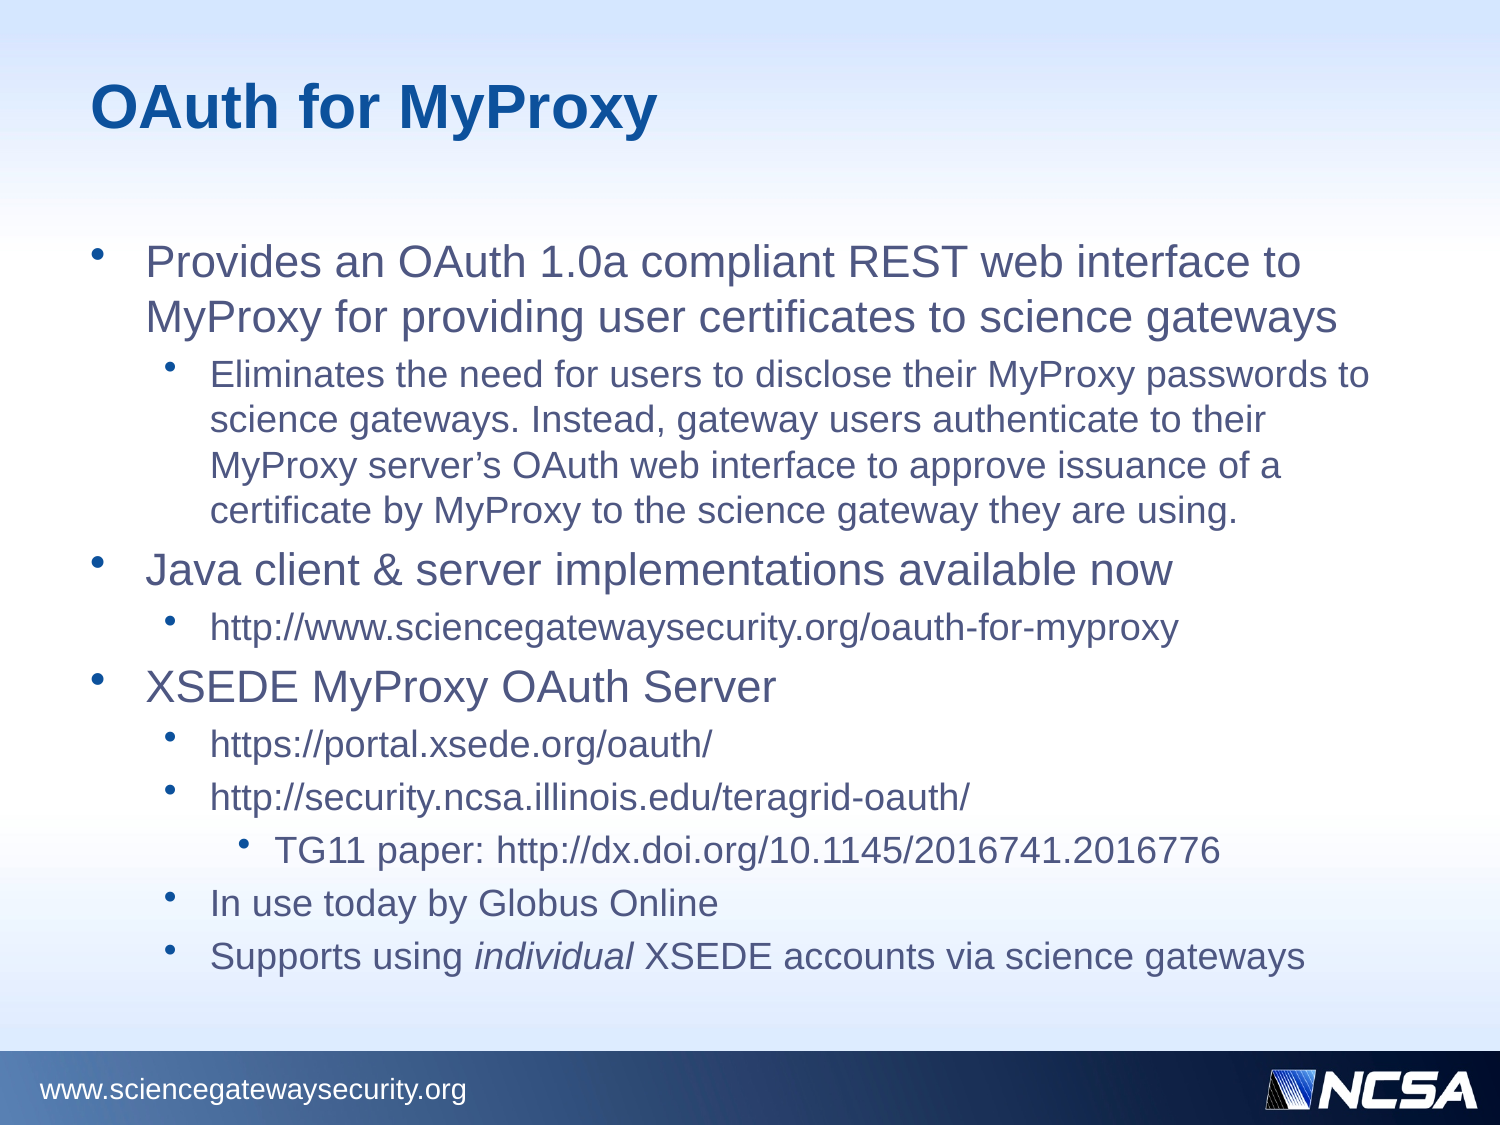

# OAuth for MyProxy
Provides an OAuth 1.0a compliant REST web interface to MyProxy for providing user certificates to science gateways
Eliminates the need for users to disclose their MyProxy passwords to science gateways. Instead, gateway users authenticate to their MyProxy server’s OAuth web interface to approve issuance of a certificate by MyProxy to the science gateway they are using.
Java client & server implementations available now
http://www.sciencegatewaysecurity.org/oauth-for-myproxy
XSEDE MyProxy OAuth Server
https://portal.xsede.org/oauth/
http://security.ncsa.illinois.edu/teragrid-oauth/
TG11 paper: http://dx.doi.org/10.1145/2016741.2016776
In use today by Globus Online
Supports using individual XSEDE accounts via science gateways
www.sciencegatewaysecurity.org